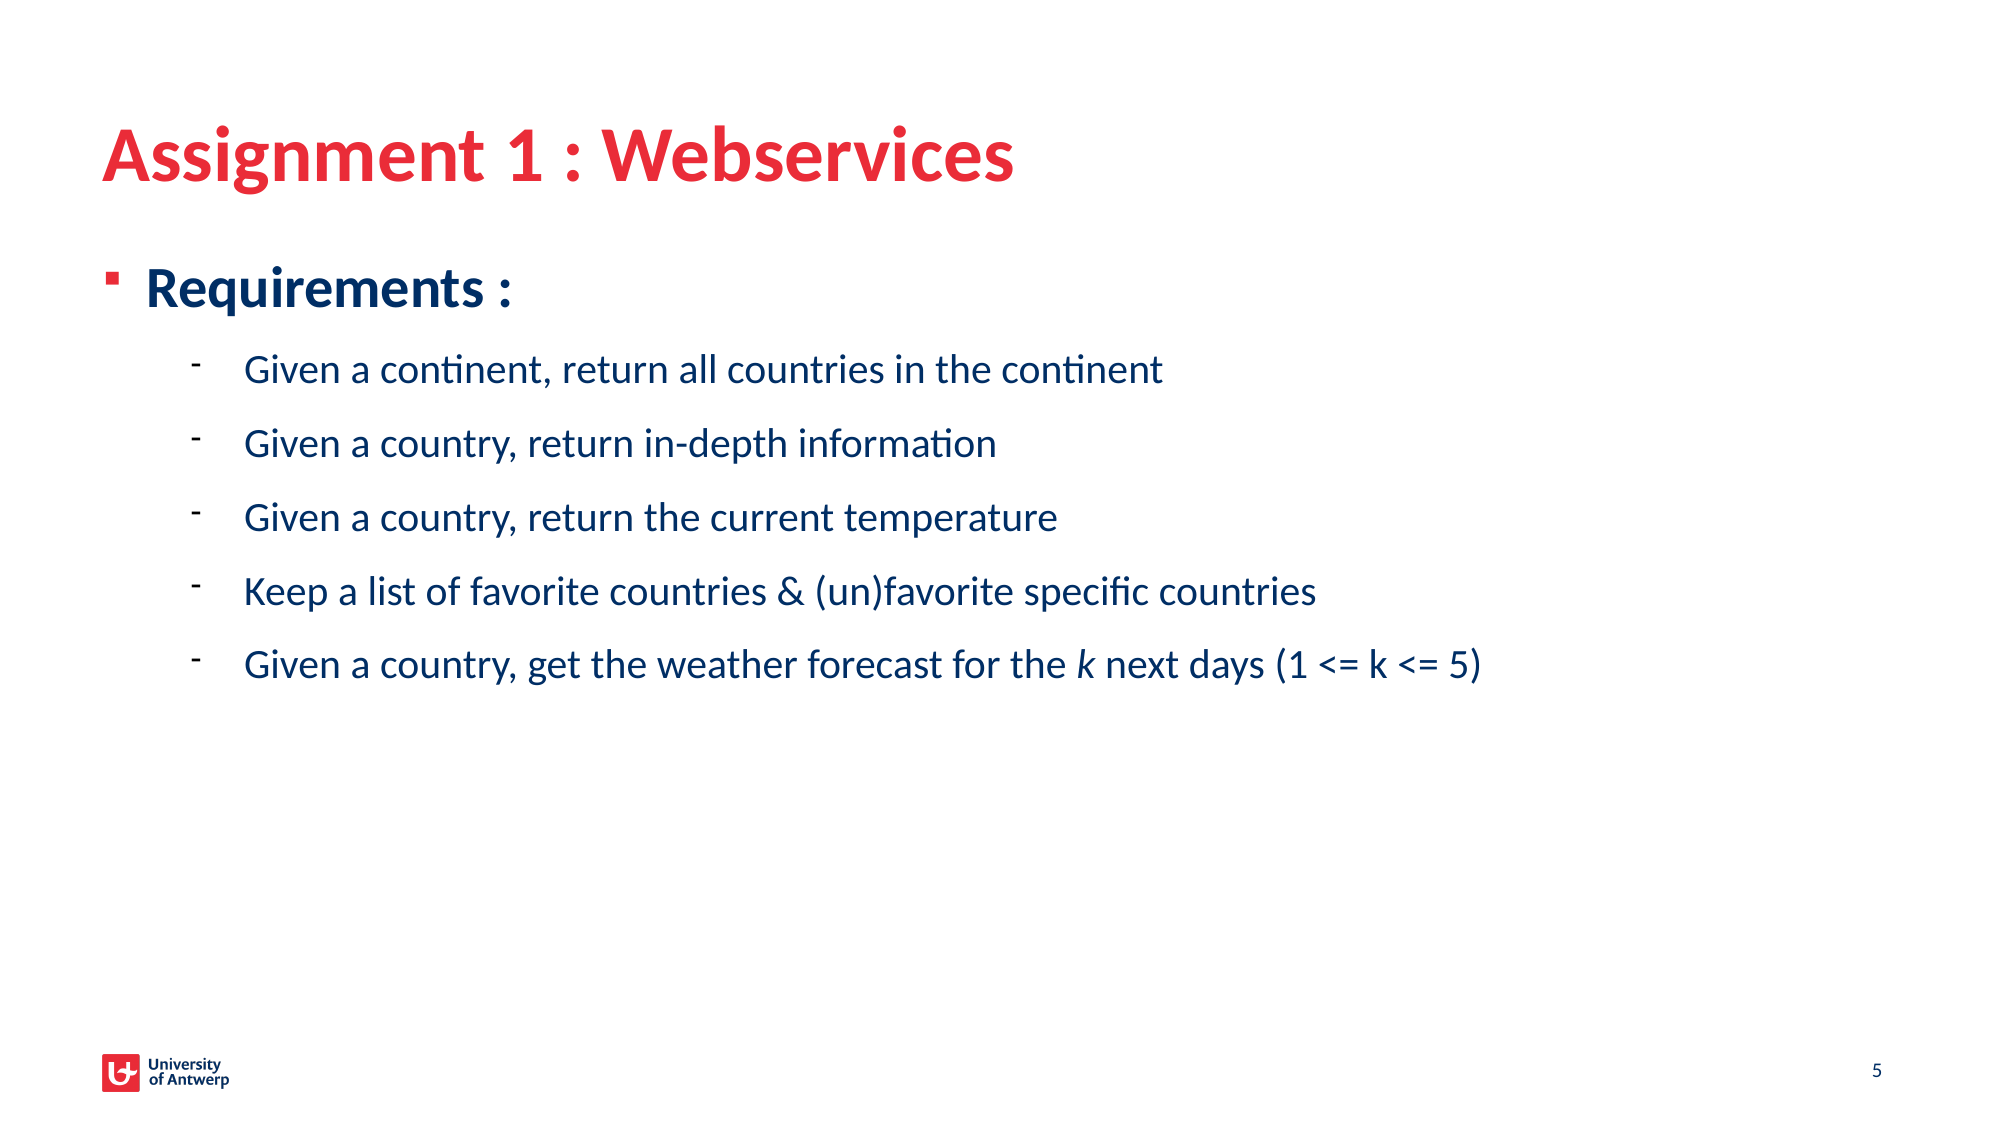

# Assignment 1 : Webservices
Requirements :
Given a continent, return all countries in the continent
Given a country, return in-depth information
Given a country, return the current temperature
Keep a list of favorite countries & (un)favorite specific countries
Given a country, get the weather forecast for the k next days (1 <= k <= 5)
5